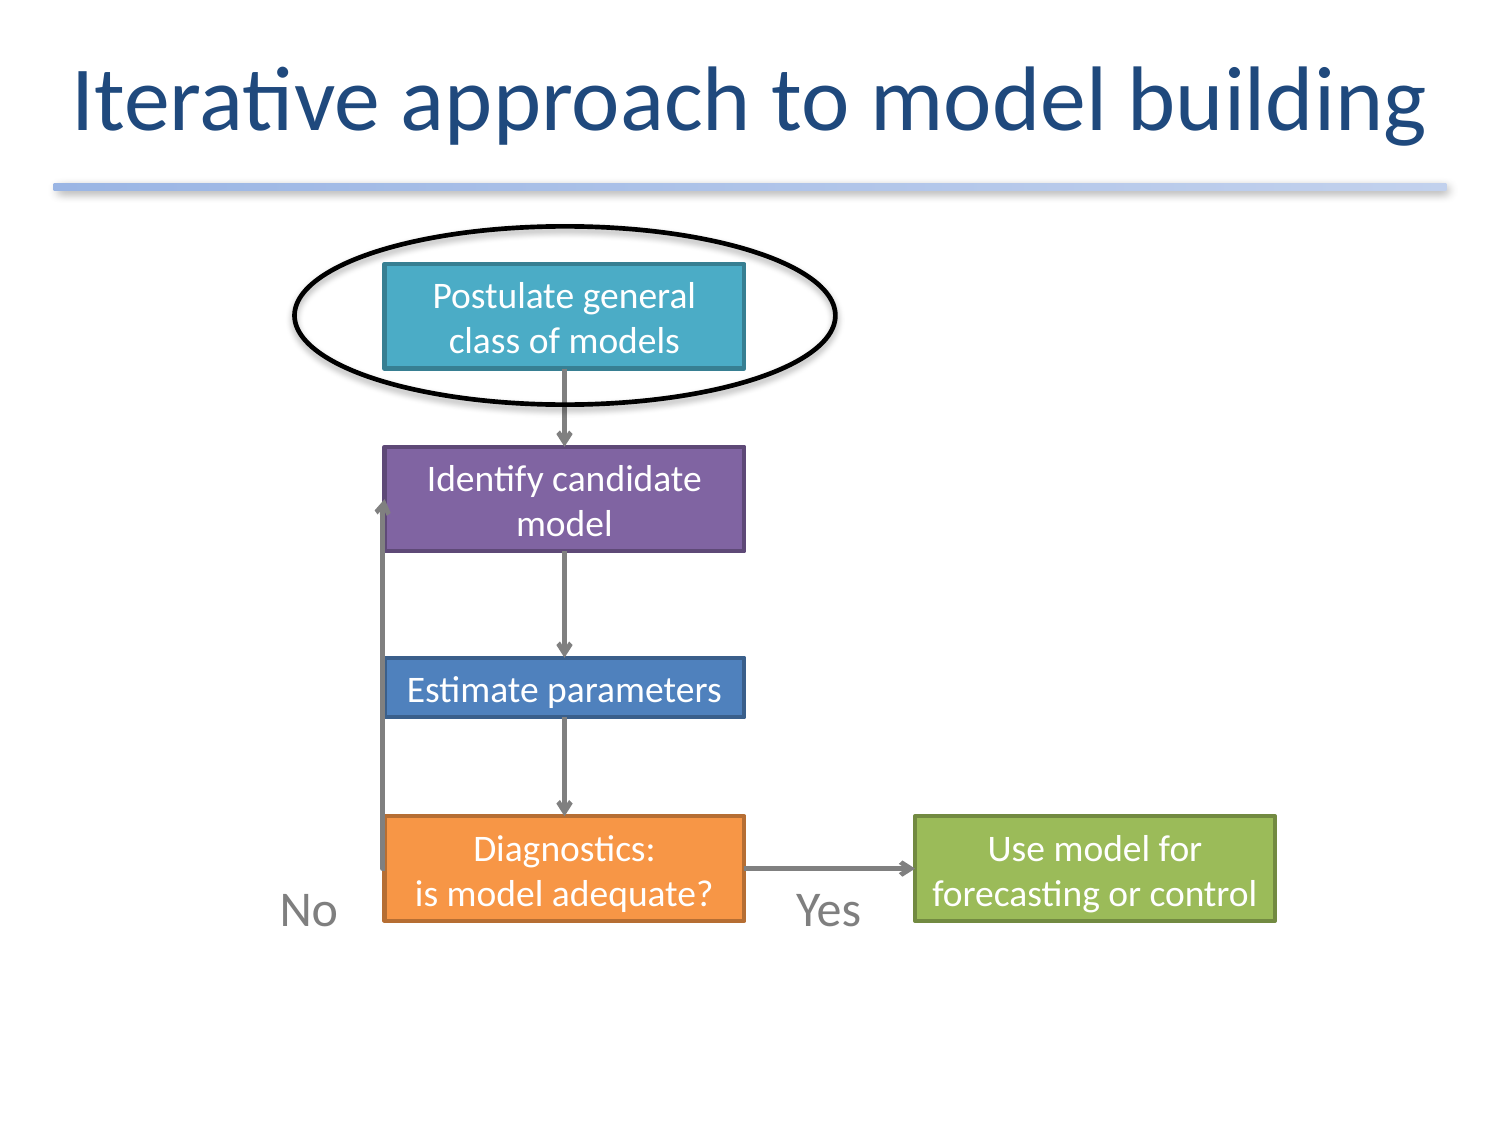

# Iterative approach to model building

Postulate general class of models
Identify candidate model
Estimate parameters
Diagnostics:
is model adequate?
Use model for forecasting or control
No
Yes